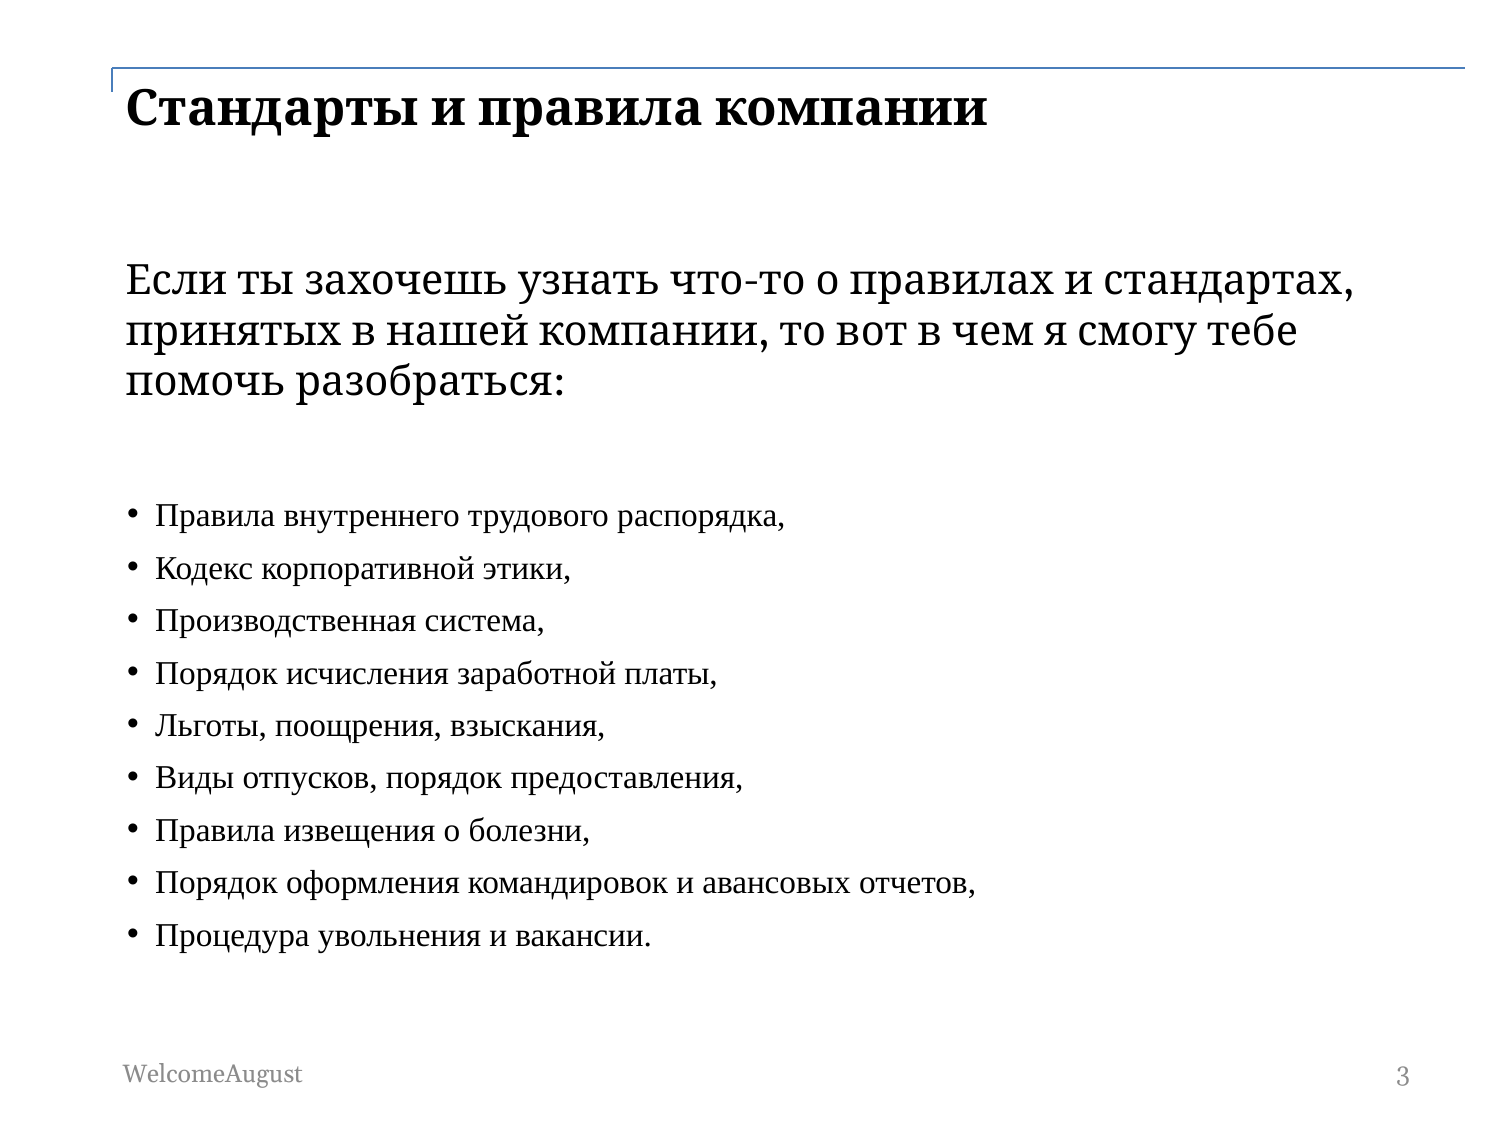

# Стандарты и правила компании
Если ты захочешь узнать что-то о правилах и стандартах, принятых в нашей компании, то вот в чем я смогу тебе помочь разобраться:
Правила внутреннего трудового распорядка,
Кодекс корпоративной этики,
Производственная система,
Порядок исчисления заработной платы,
Льготы, поощрения, взыскания,
Виды отпусков, порядок предоставления,
Правила извещения о болезни,
Порядок оформления командировок и авансовых отчетов,
Процедура увольнения и вакансии.
WelcomeAugust
3